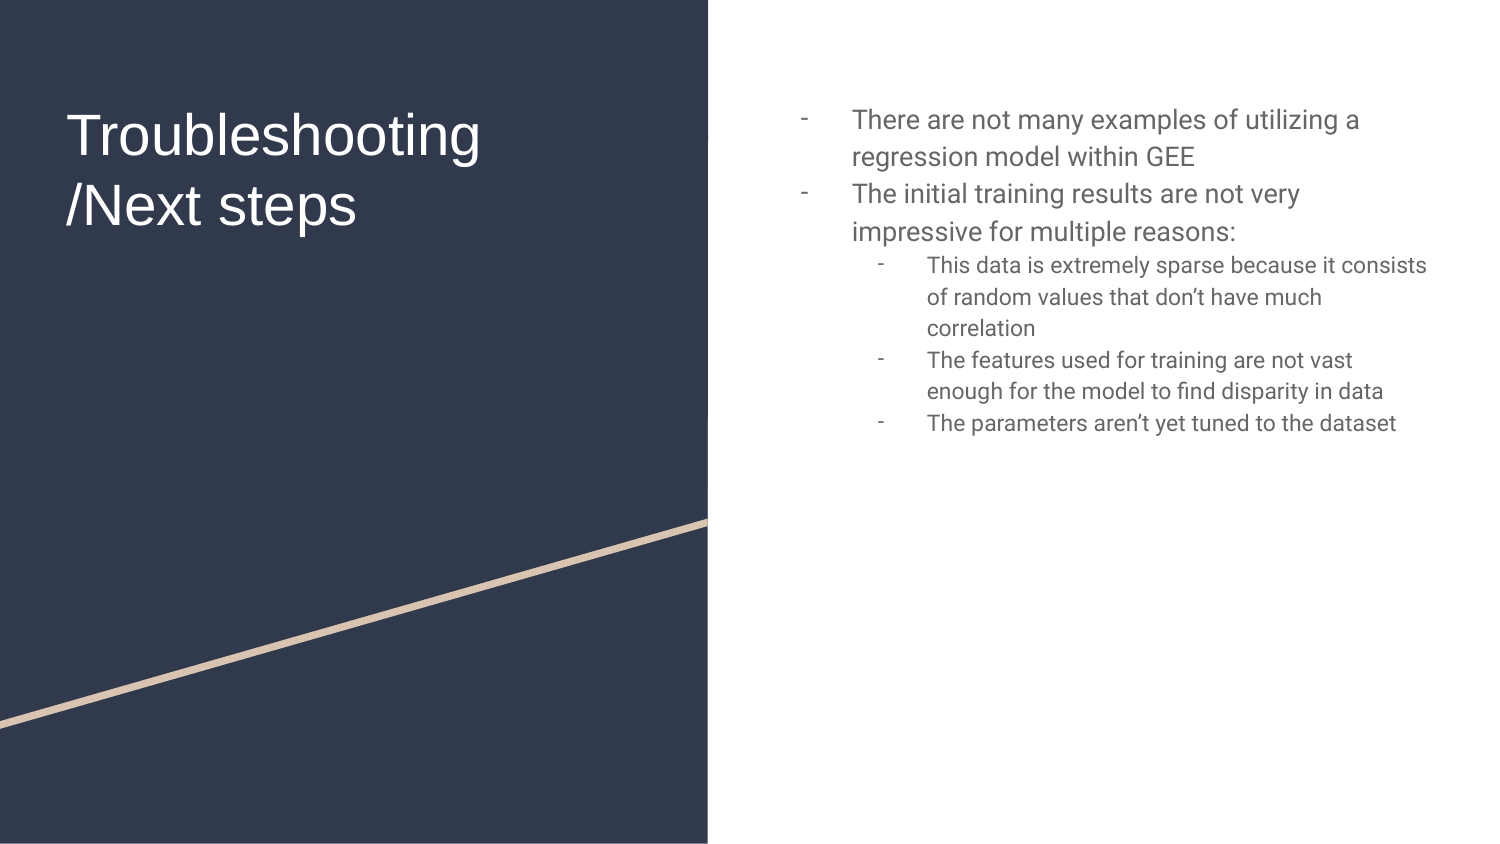

# Troubleshooting
/Next steps
There are not many examples of utilizing a regression model within GEE
The initial training results are not very impressive for multiple reasons:
This data is extremely sparse because it consists of random values that don’t have much correlation
The features used for training are not vast enough for the model to find disparity in data
The parameters aren’t yet tuned to the dataset